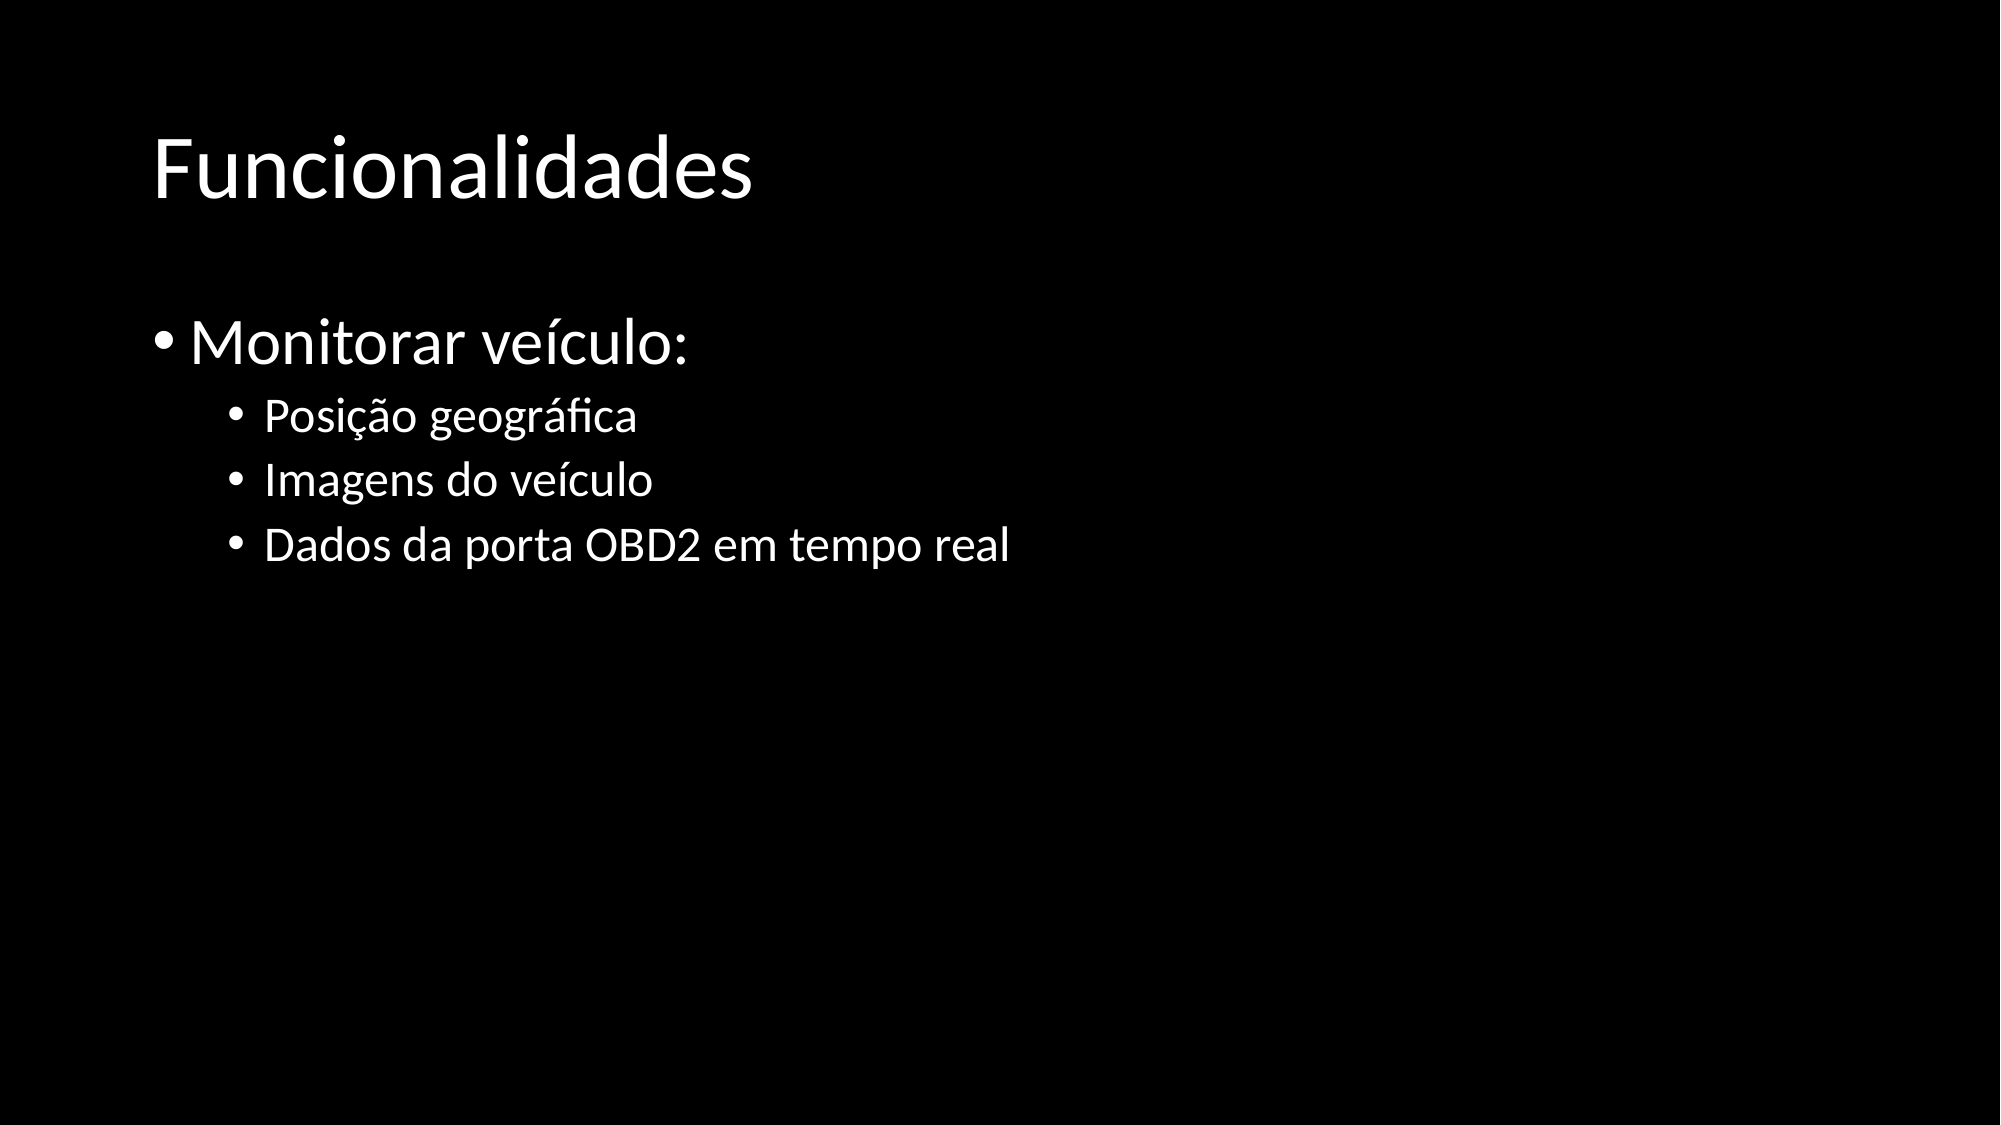

# Funcionalidades
Monitorar veículo:
Posição geográfica
Imagens do veículo
Dados da porta OBD2 em tempo real